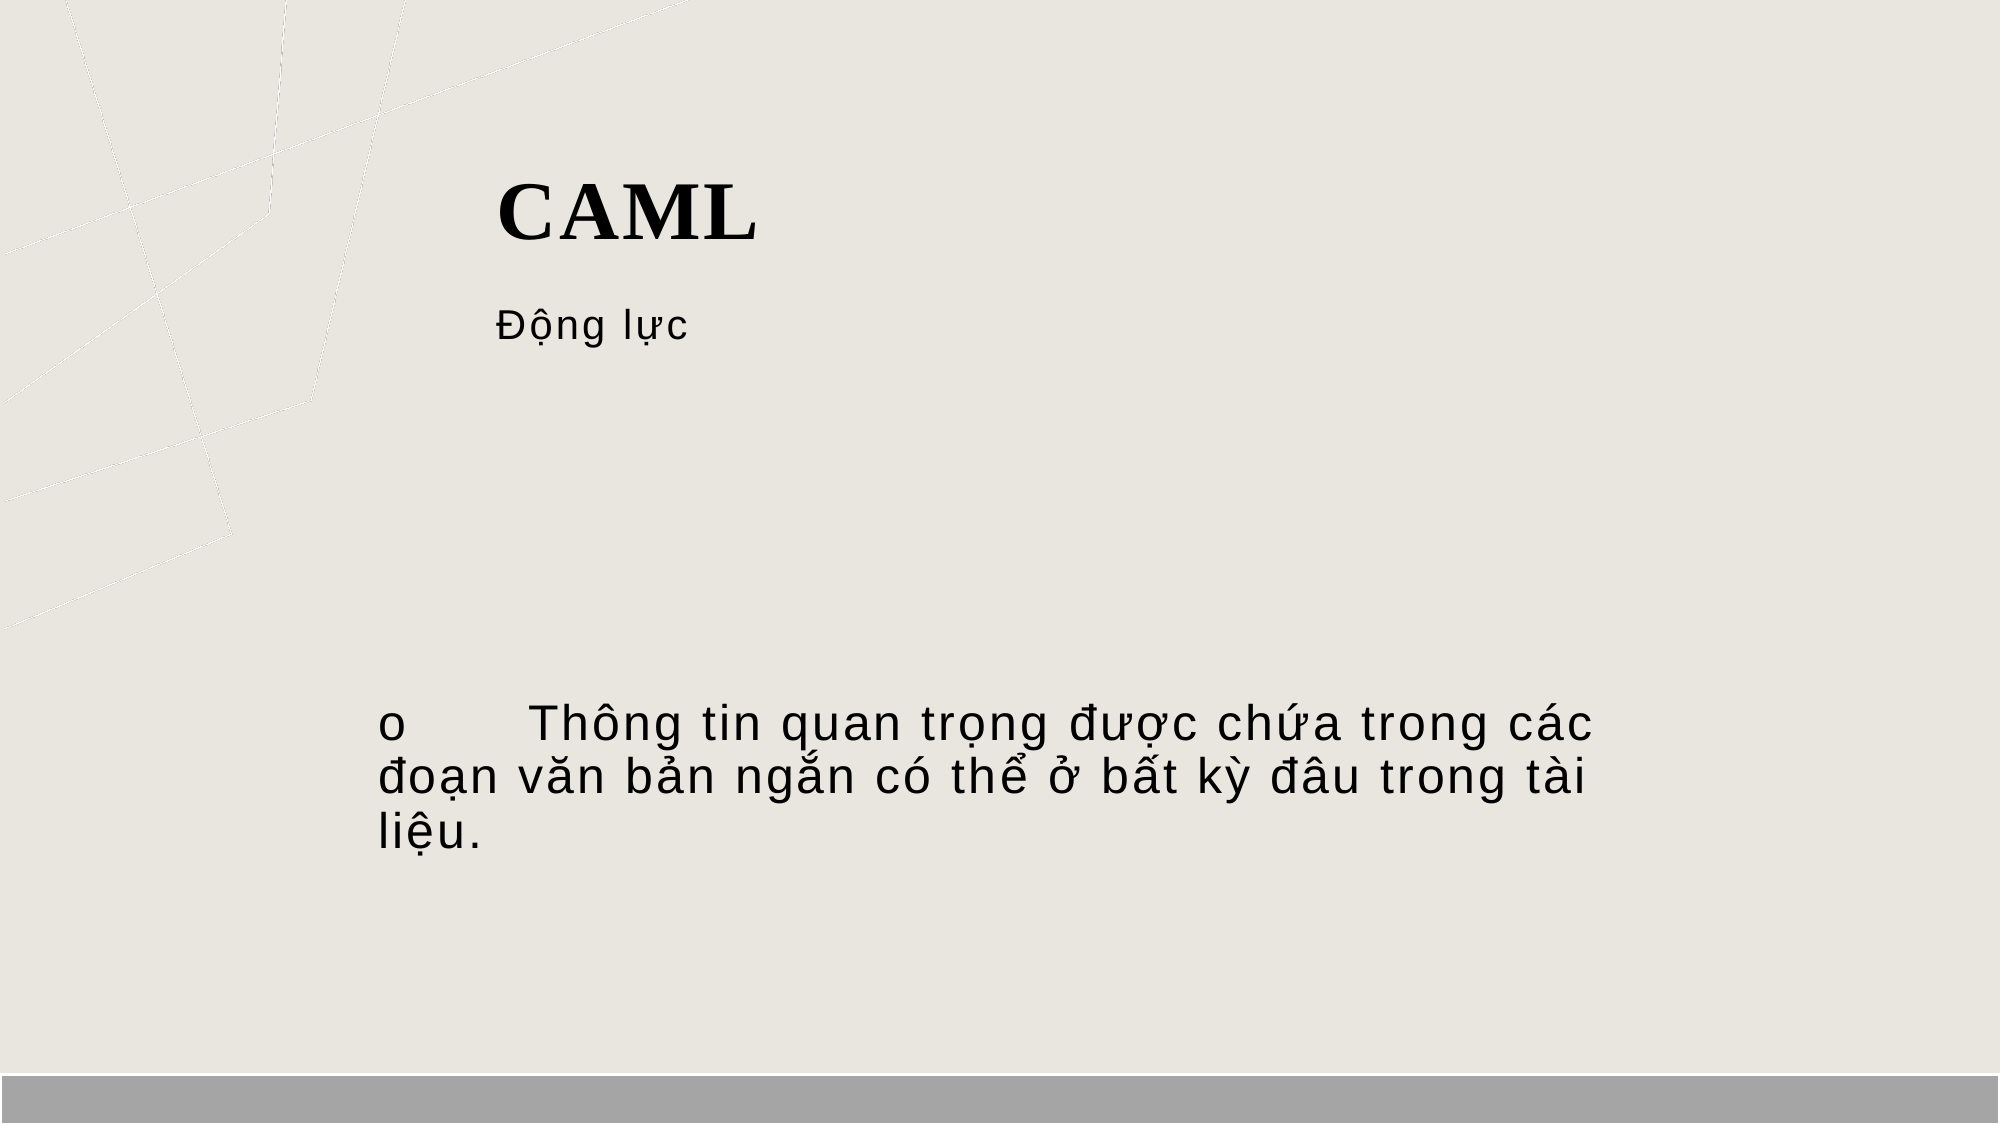

# CAML
Động lực

o	Thông tin quan trọng được chứa trong các đoạn văn bản ngắn có thể ở bất kỳ đâu trong tài liệu.